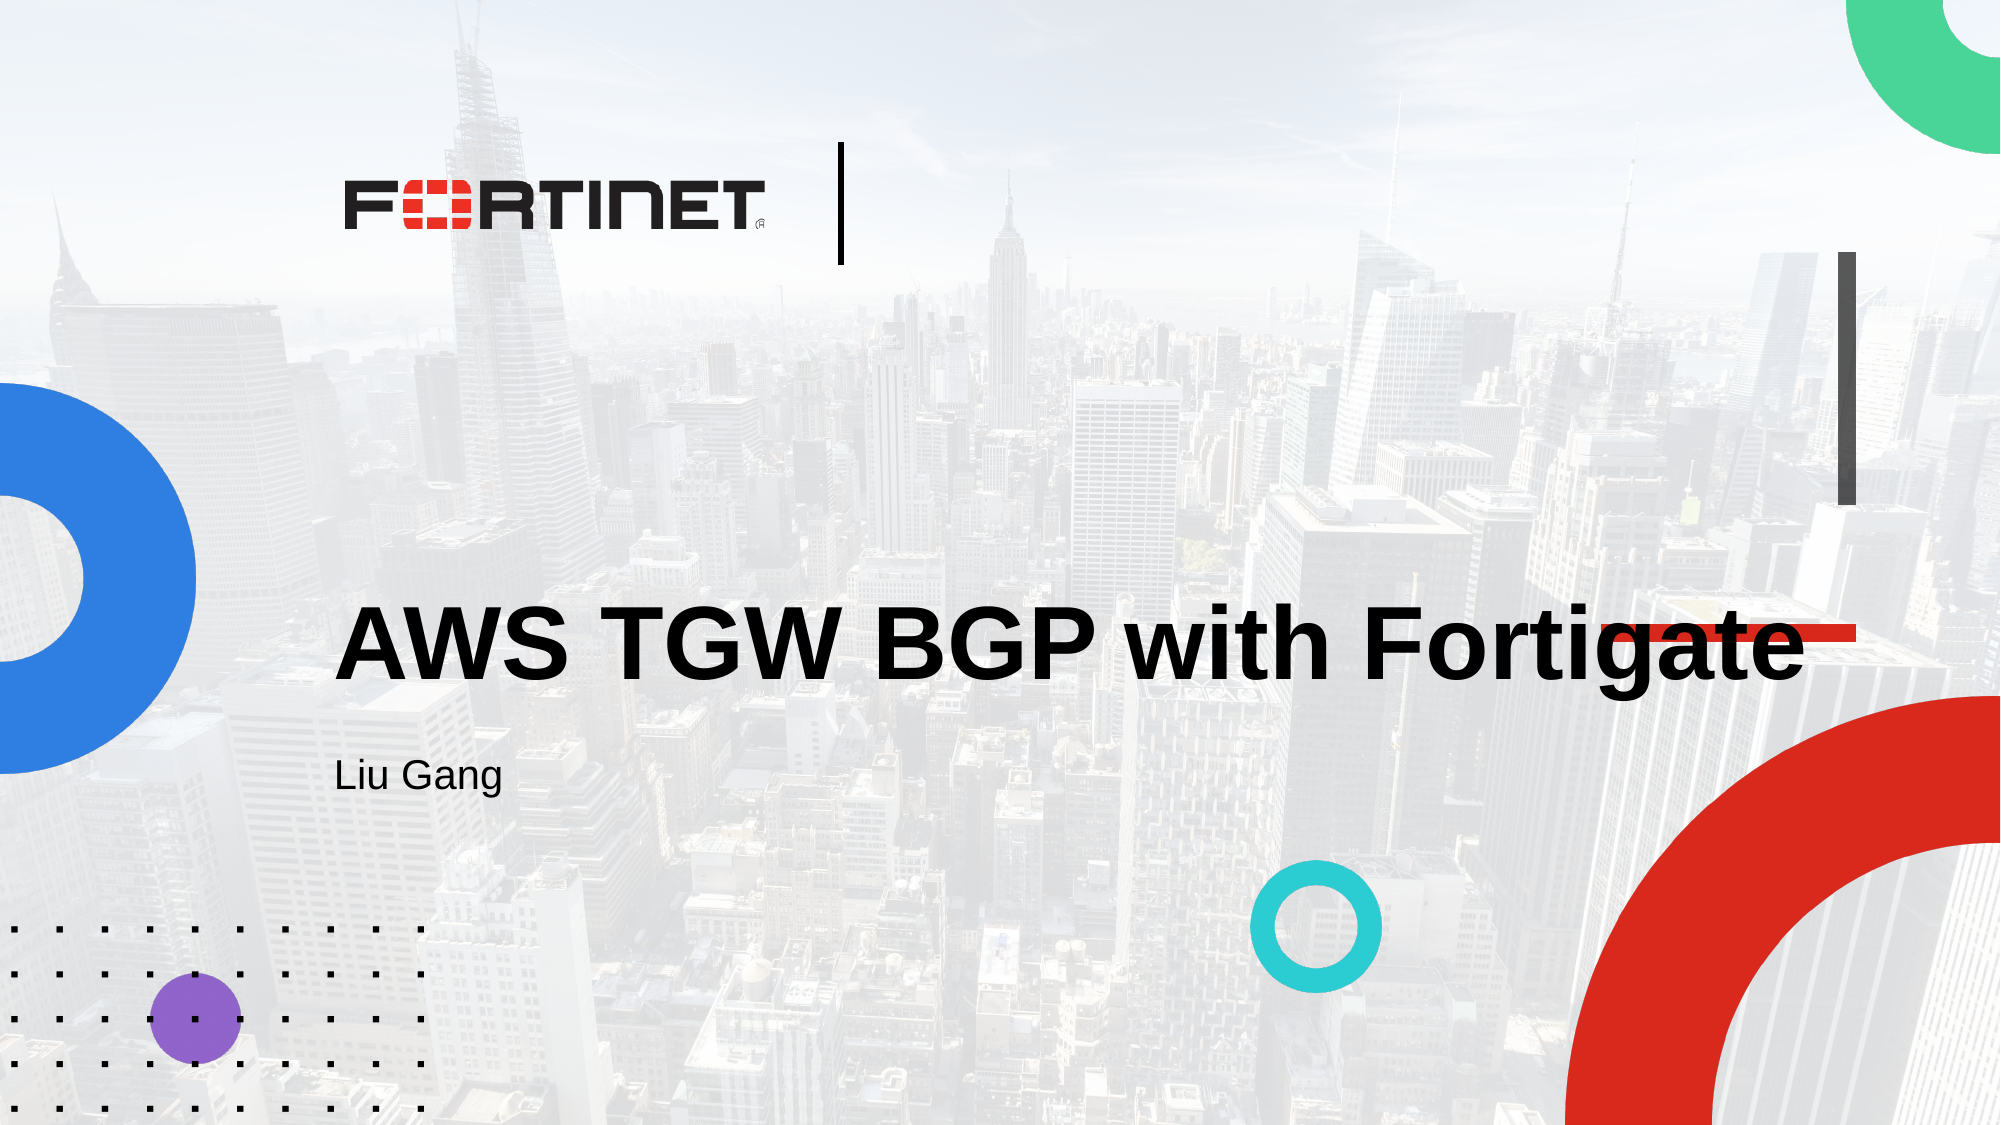

# AWS TGW BGP with Fortigate
Liu Gang